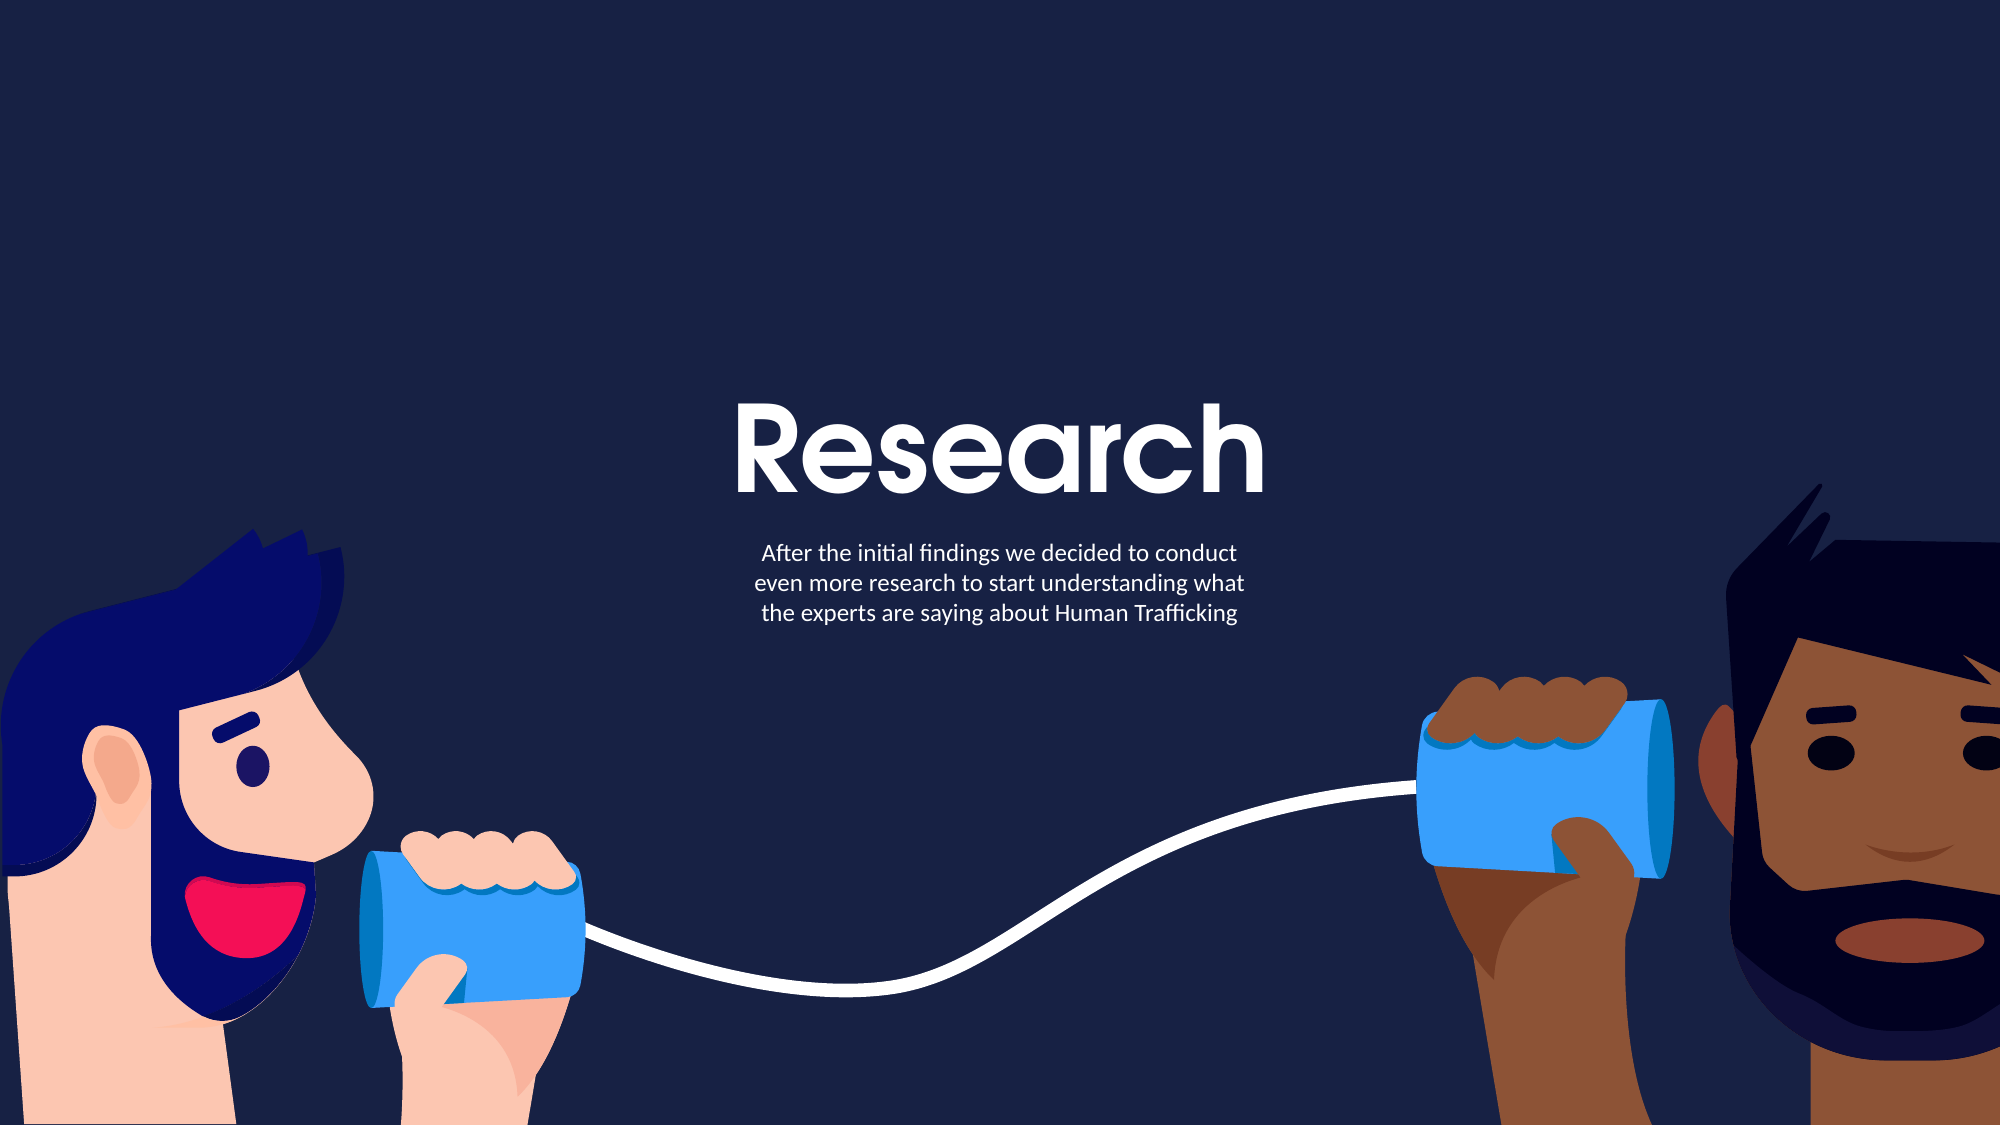

Research

After the initial findings we decided to conduct even more research to start understanding what the experts are saying about Human Trafficking